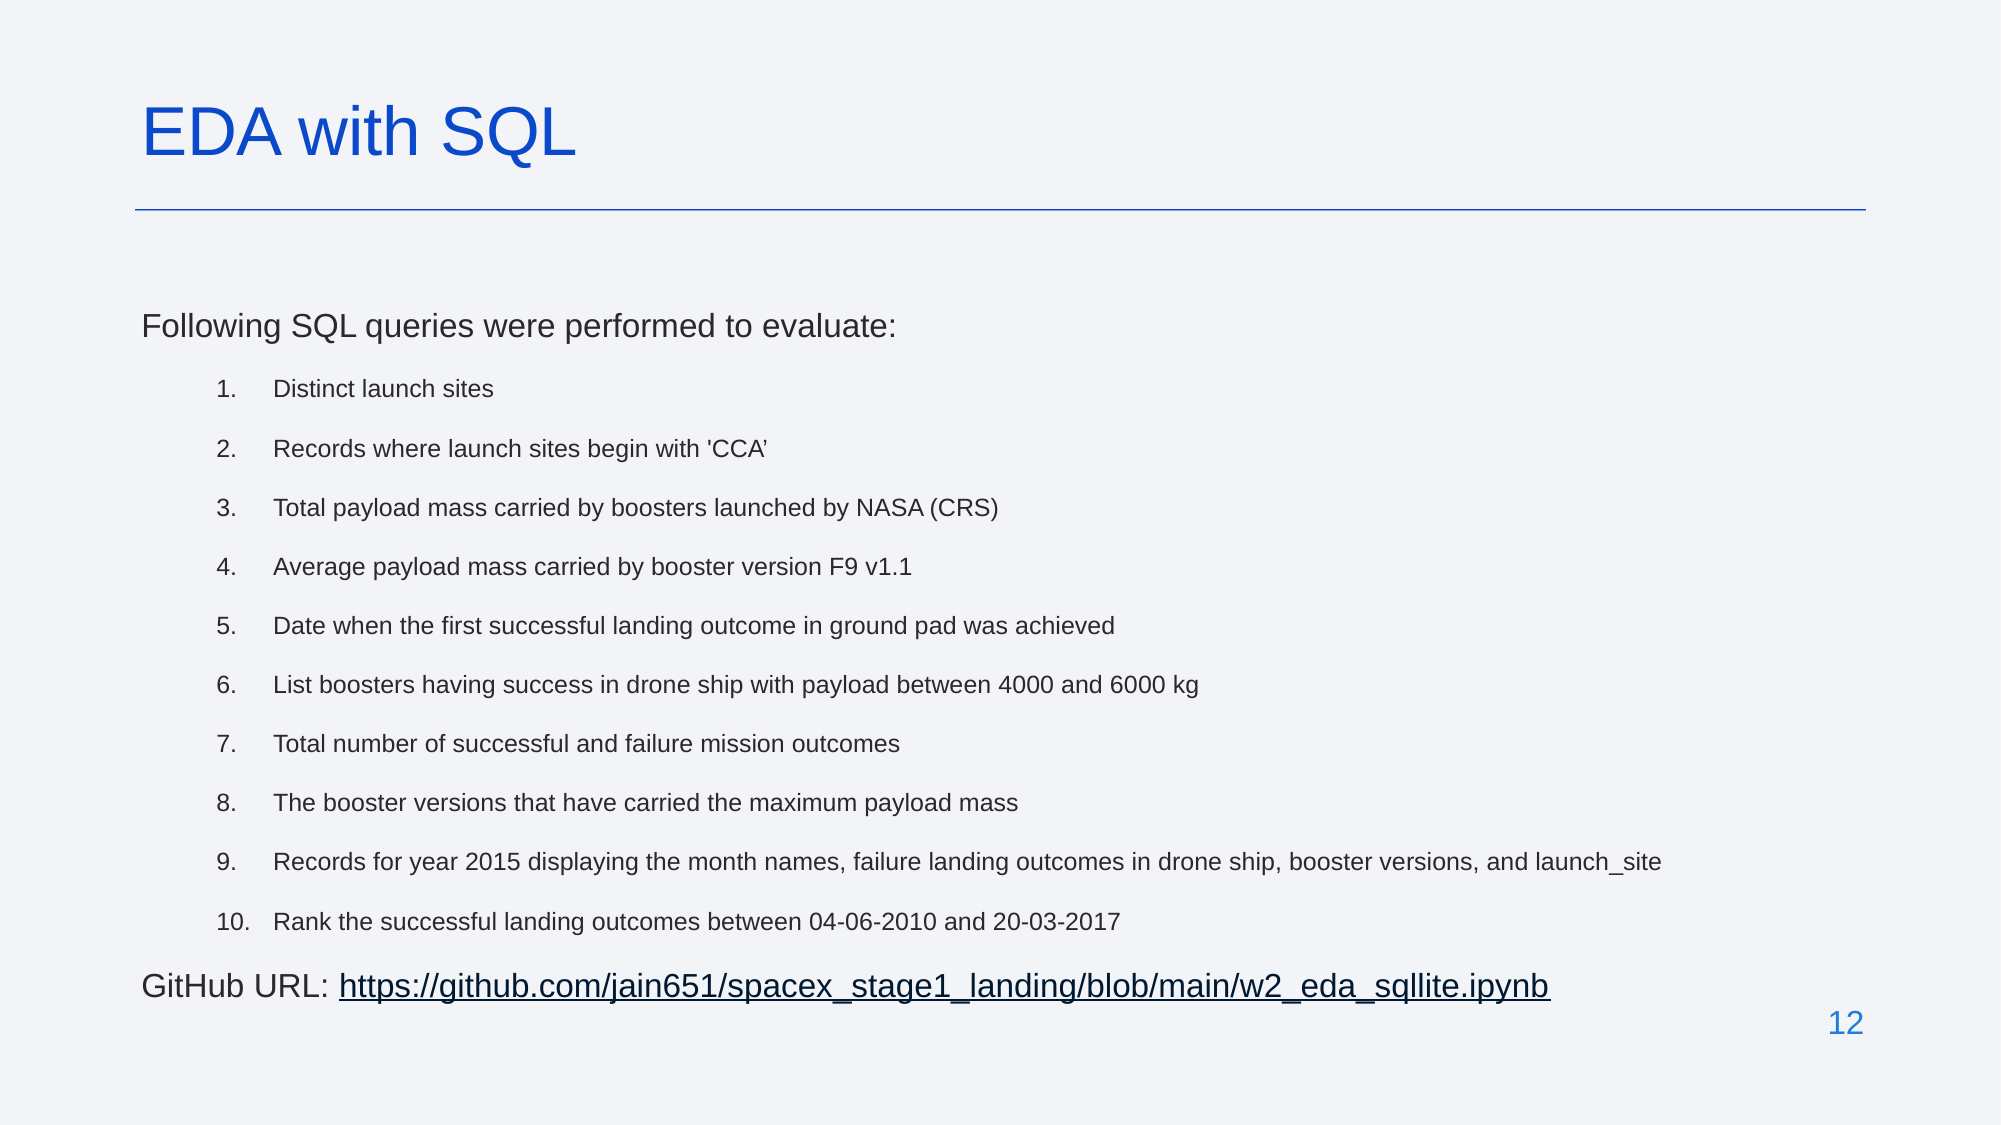

EDA with SQL
Following SQL queries were performed to evaluate:
Distinct launch sites
Records where launch sites begin with 'CCA’
Total payload mass carried by boosters launched by NASA (CRS)
Average payload mass carried by booster version F9 v1.1
Date when the first successful landing outcome in ground pad was achieved
List boosters having success in drone ship with payload between 4000 and 6000 kg
Total number of successful and failure mission outcomes
The booster versions that have carried the maximum payload mass
Records for year 2015 displaying the month names, failure landing outcomes in drone ship, booster versions, and launch_site
Rank the successful landing outcomes between 04-06-2010 and 20-03-2017
GitHub URL: https://github.com/jain651/spacex_stage1_landing/blob/main/w2_eda_sqllite.ipynb

12